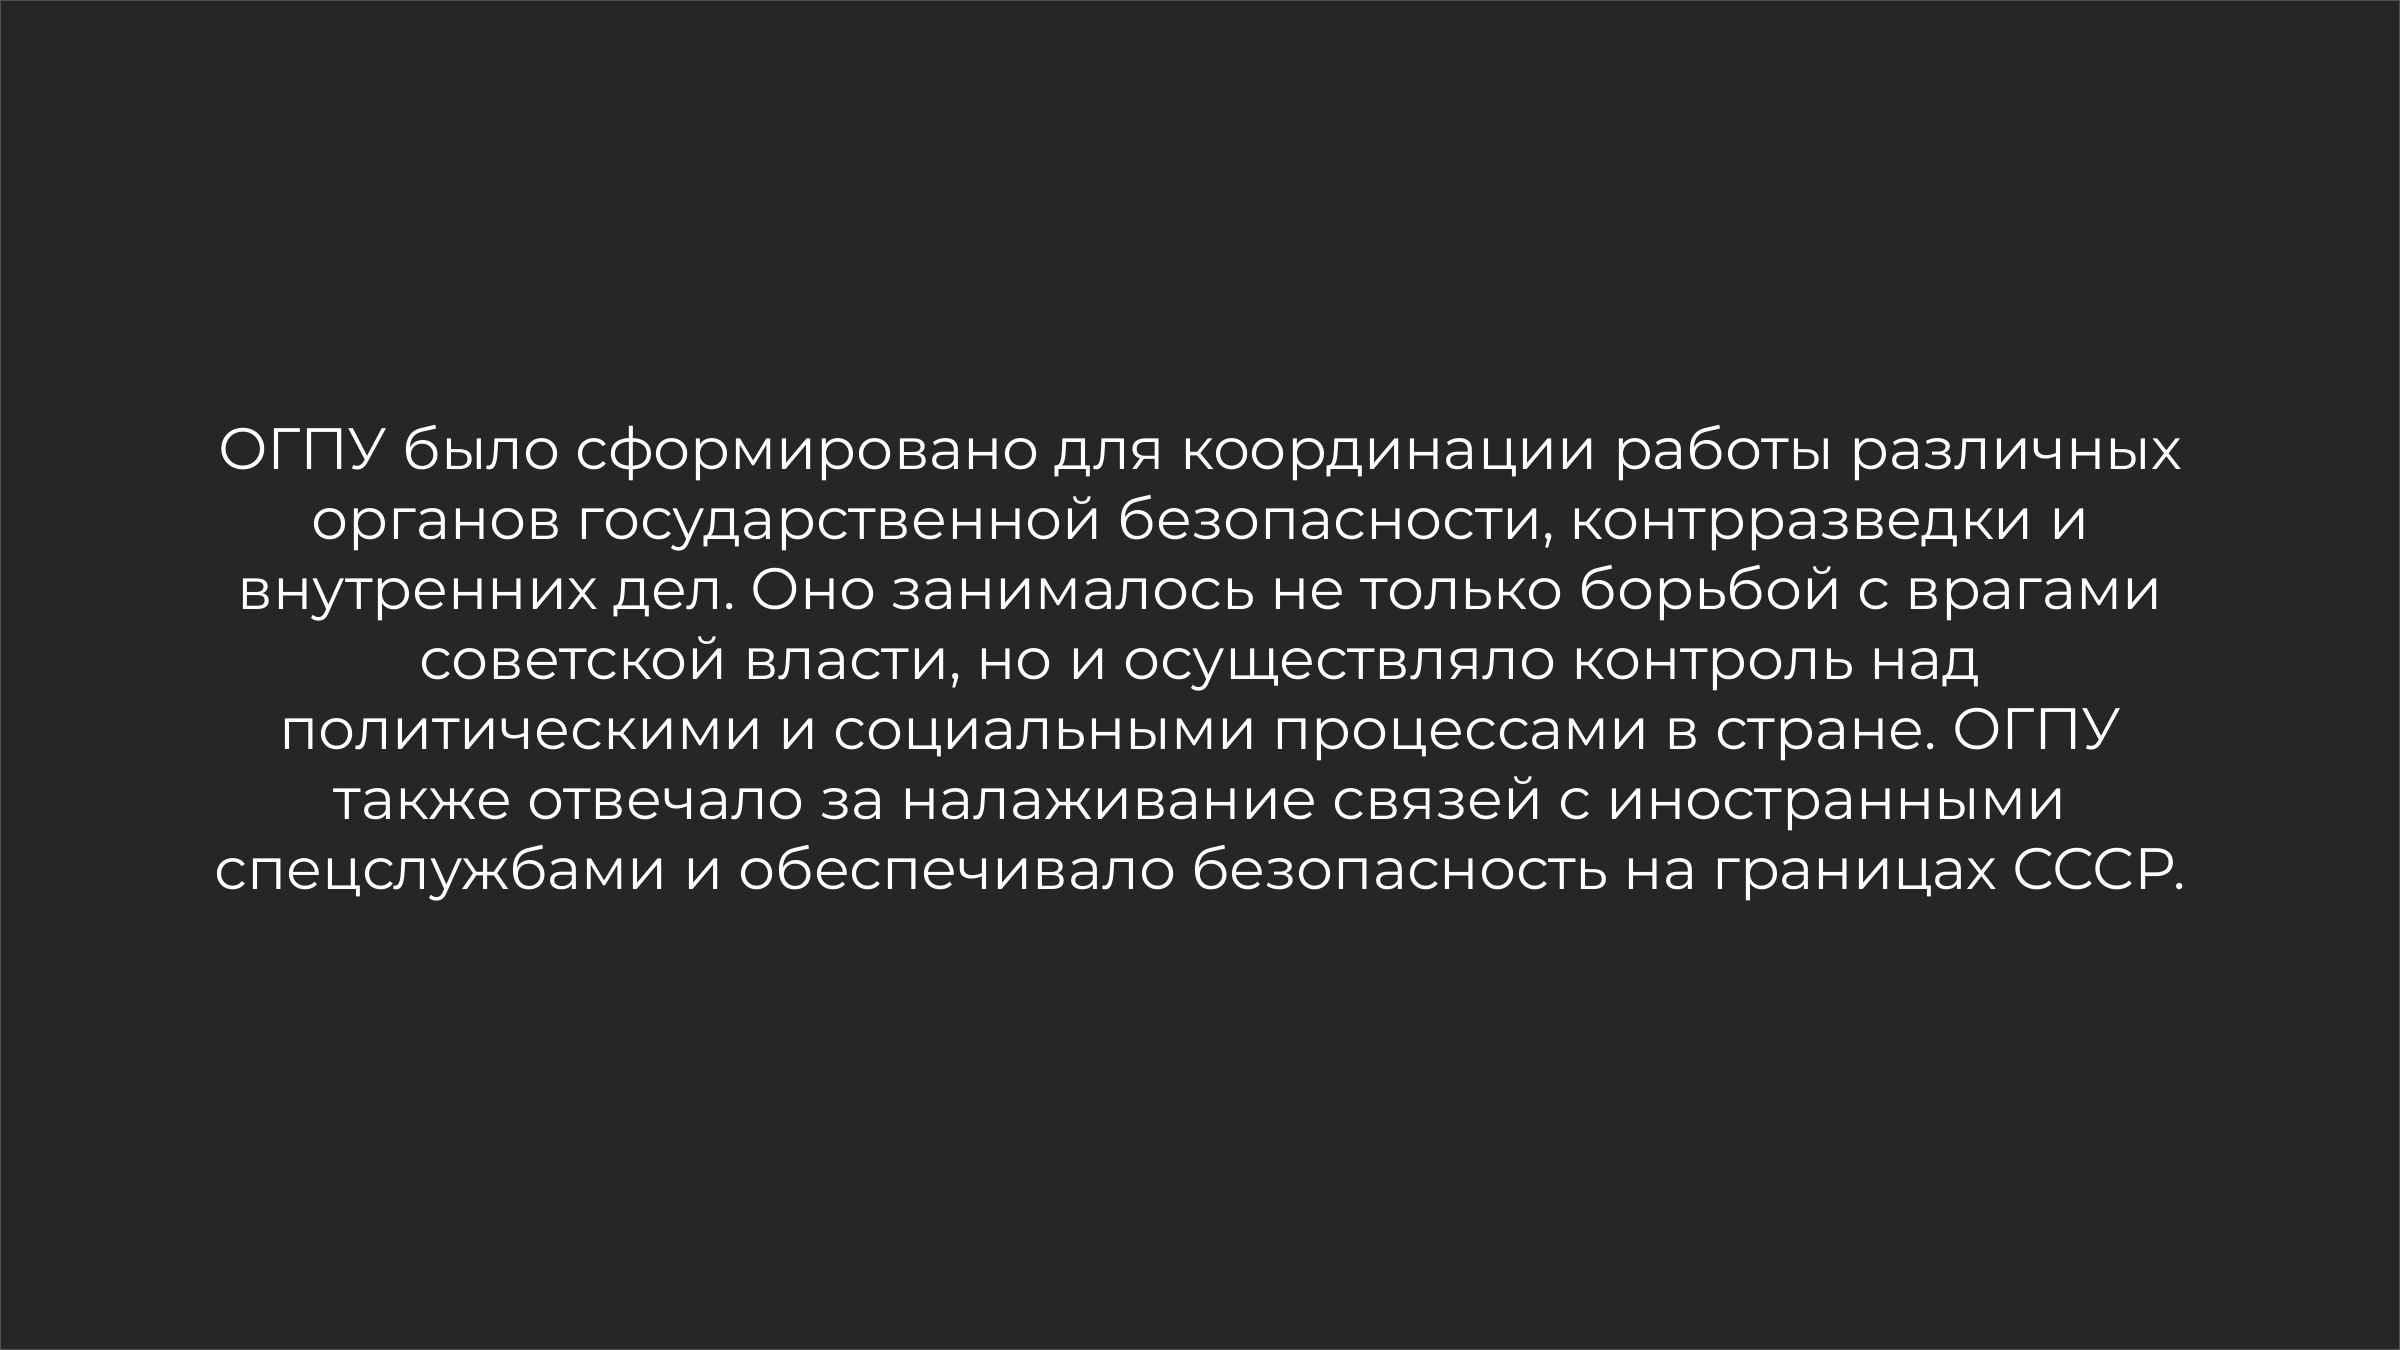

ОГПУ было сформировано для координации работы различных органов государственной безопасности, контрразведки и внутренних дел. Оно занималось не только борьбой с врагами советской власти, но и осуществляло контроль над политическими и социальными процессами в стране. ОГПУ также отвечало за налаживание связей с иностранными спецслужбами и обеспечивало безопасность на границах СССР.